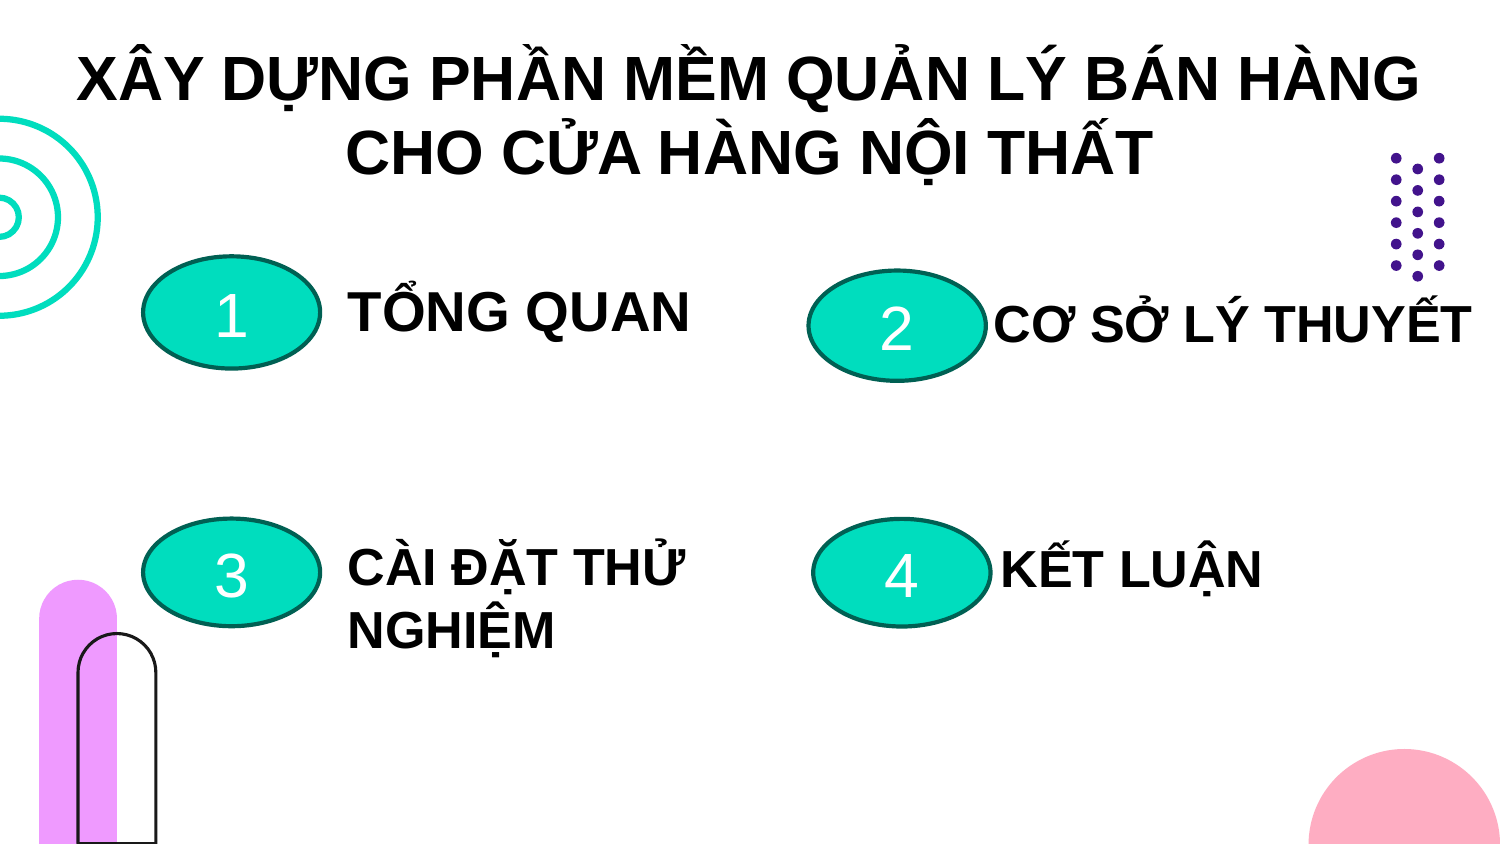

XÂY DỰNG PHẦN MỀM QUẢN LÝ BÁN HÀNG CHO CỬA HÀNG NỘI THẤT
1
TỔNG QUAN
2
CƠ SỞ LÝ THUYẾT
3
CÀI ĐẶT THỬ NGHIỆM
4
KẾT LUẬN